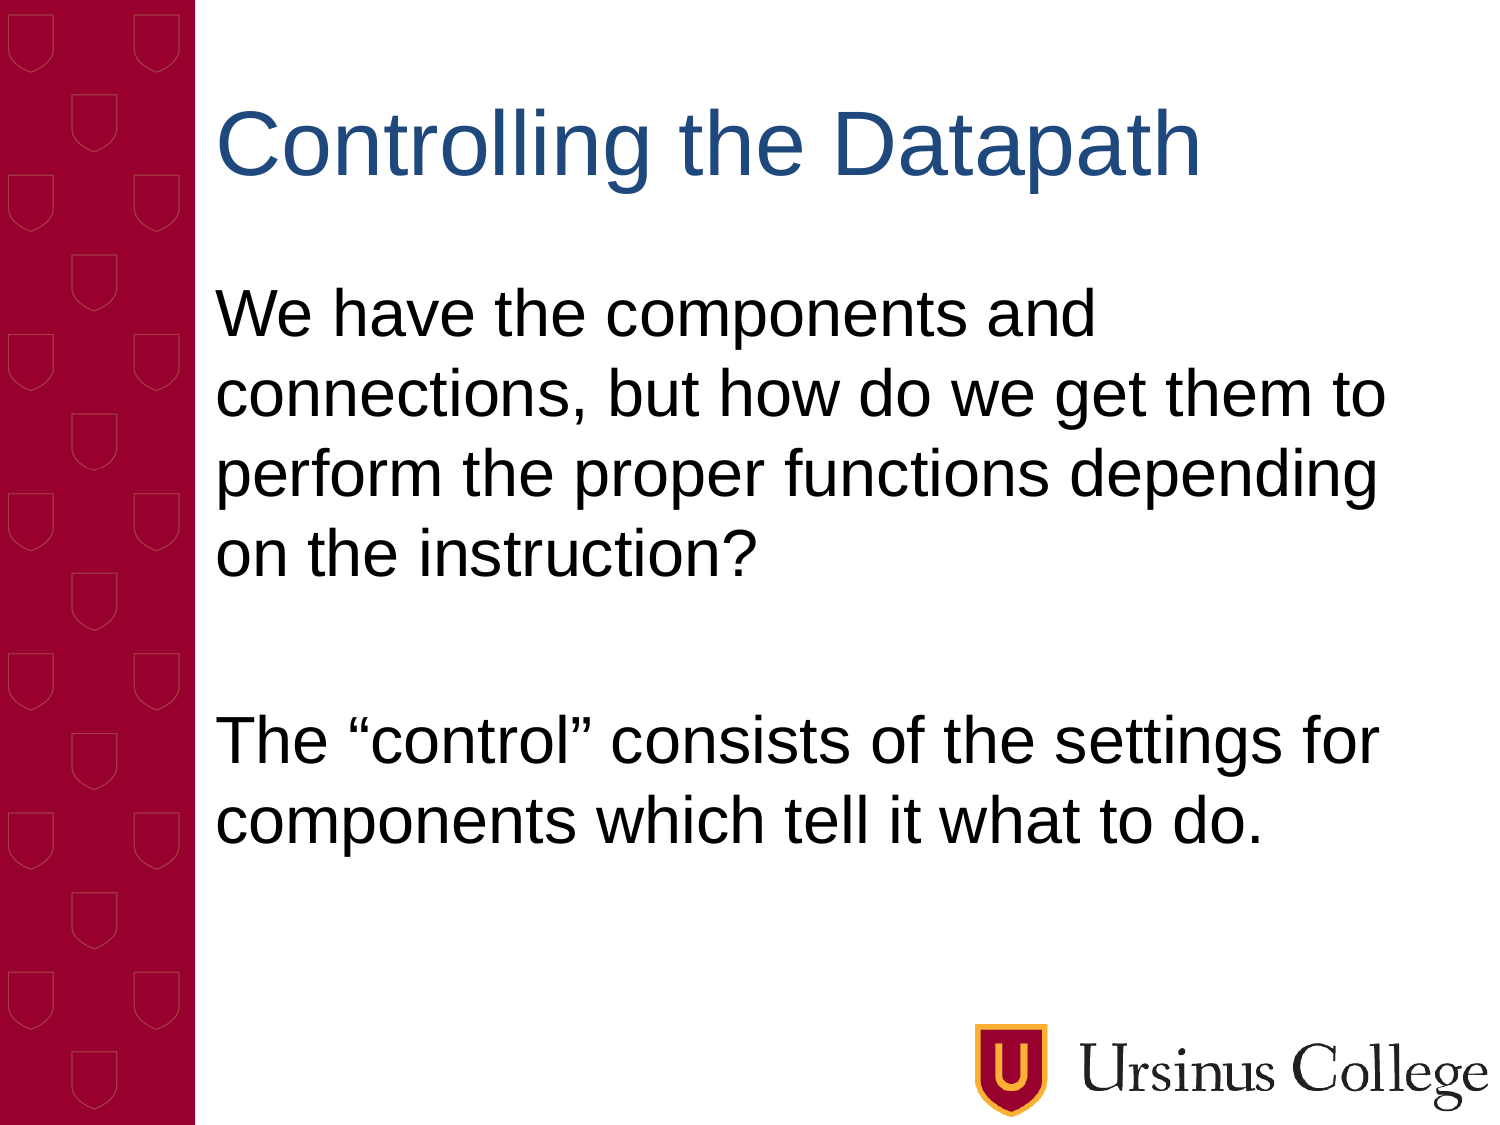

# Controlling the Datapath
We have the components and connections, but how do we get them to perform the proper functions depending on the instruction?

The “control” consists of the settings for components which tell it what to do.